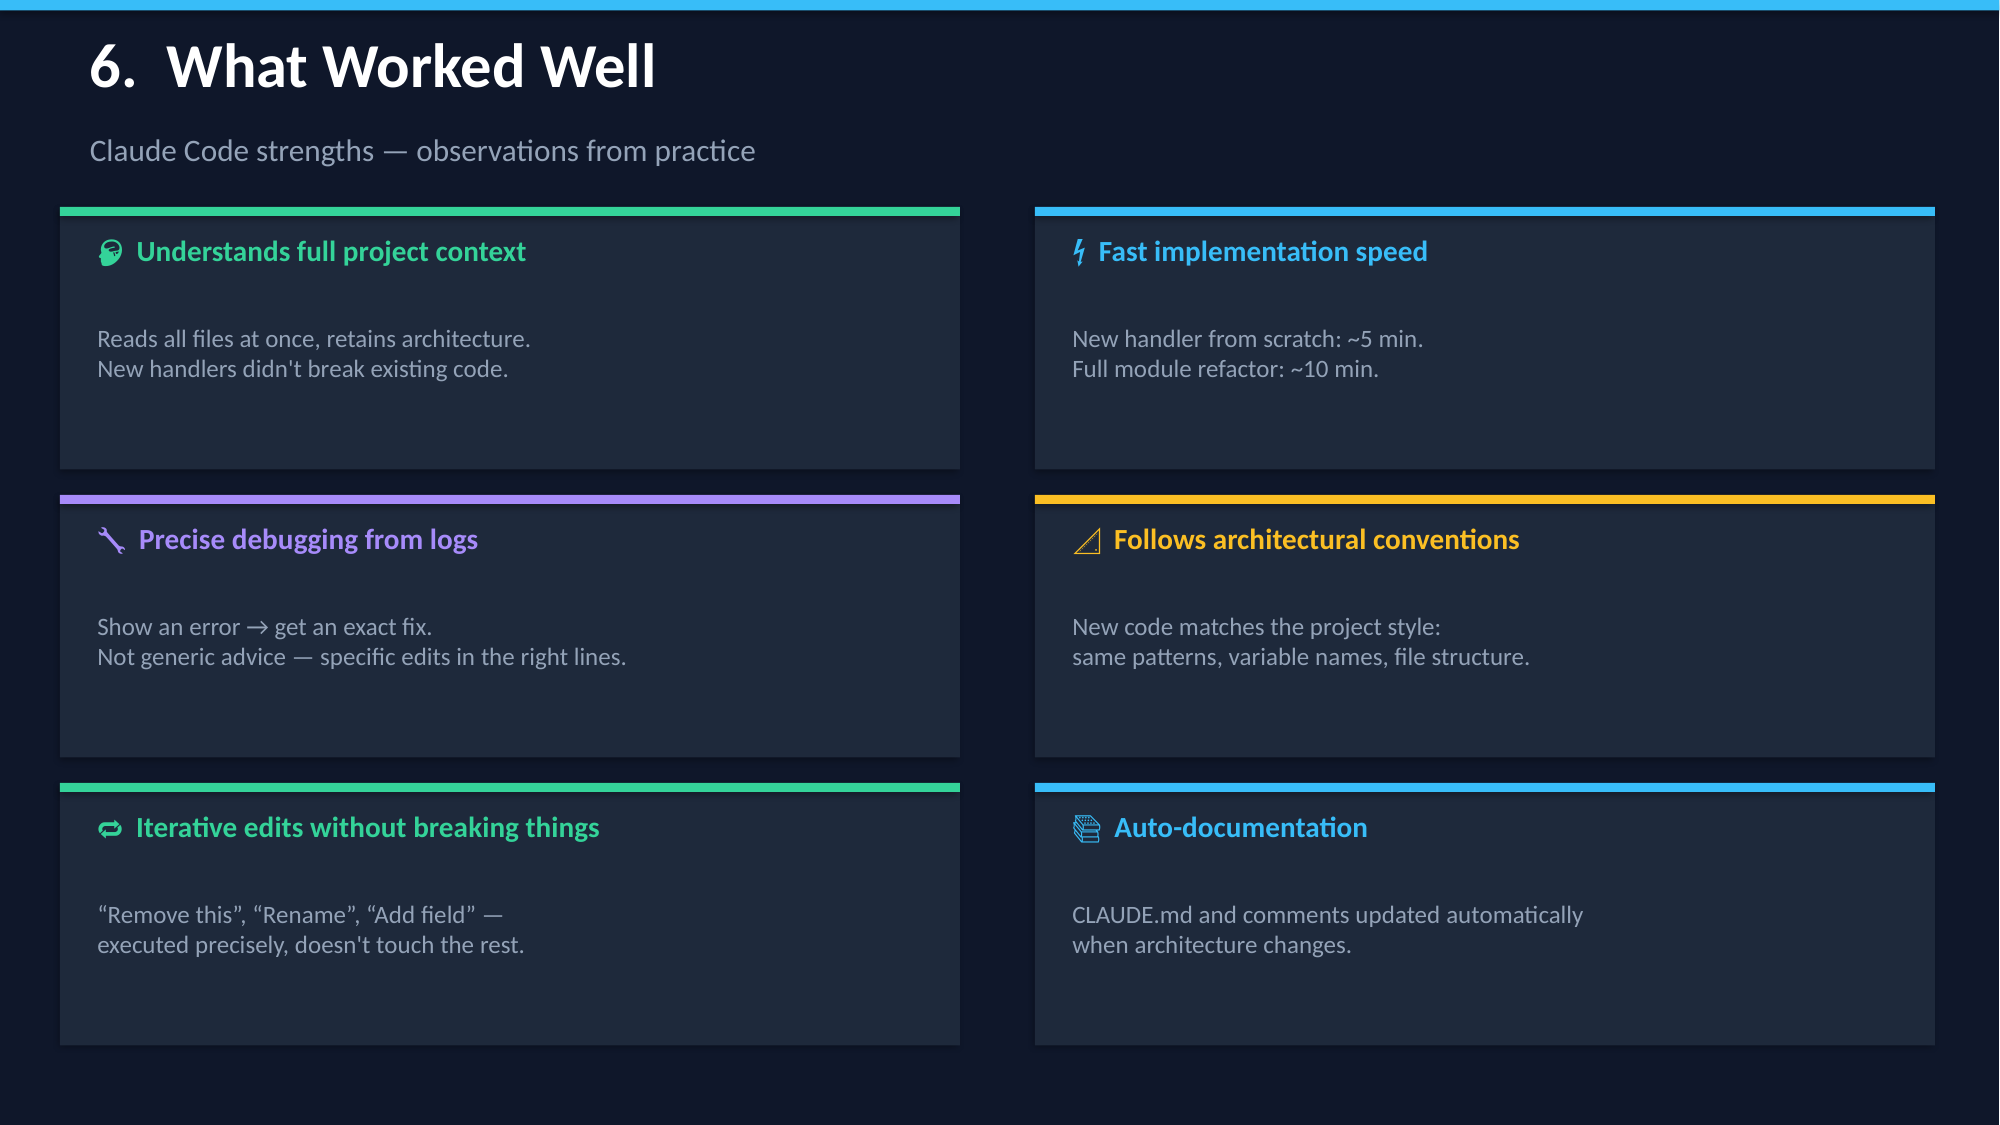

6.  What Worked Well
Claude Code strengths — observations from practice

🧠  Understands full project context
⚡  Fast implementation speed
Reads all files at once, retains architecture.
New handlers didn't break existing code.
New handler from scratch: ~5 min.
Full module refactor: ~10 min.

🔧  Precise debugging from logs
📐  Follows architectural conventions
Show an error → get an exact fix.
Not generic advice — specific edits in the right lines.
New code matches the project style:
same patterns, variable names, file structure.

🔁  Iterative edits without breaking things
📚  Auto-documentation
“Remove this”, “Rename”, “Add field” —
executed precisely, doesn't touch the rest.
CLAUDE.md and comments updated automatically
when architecture changes.